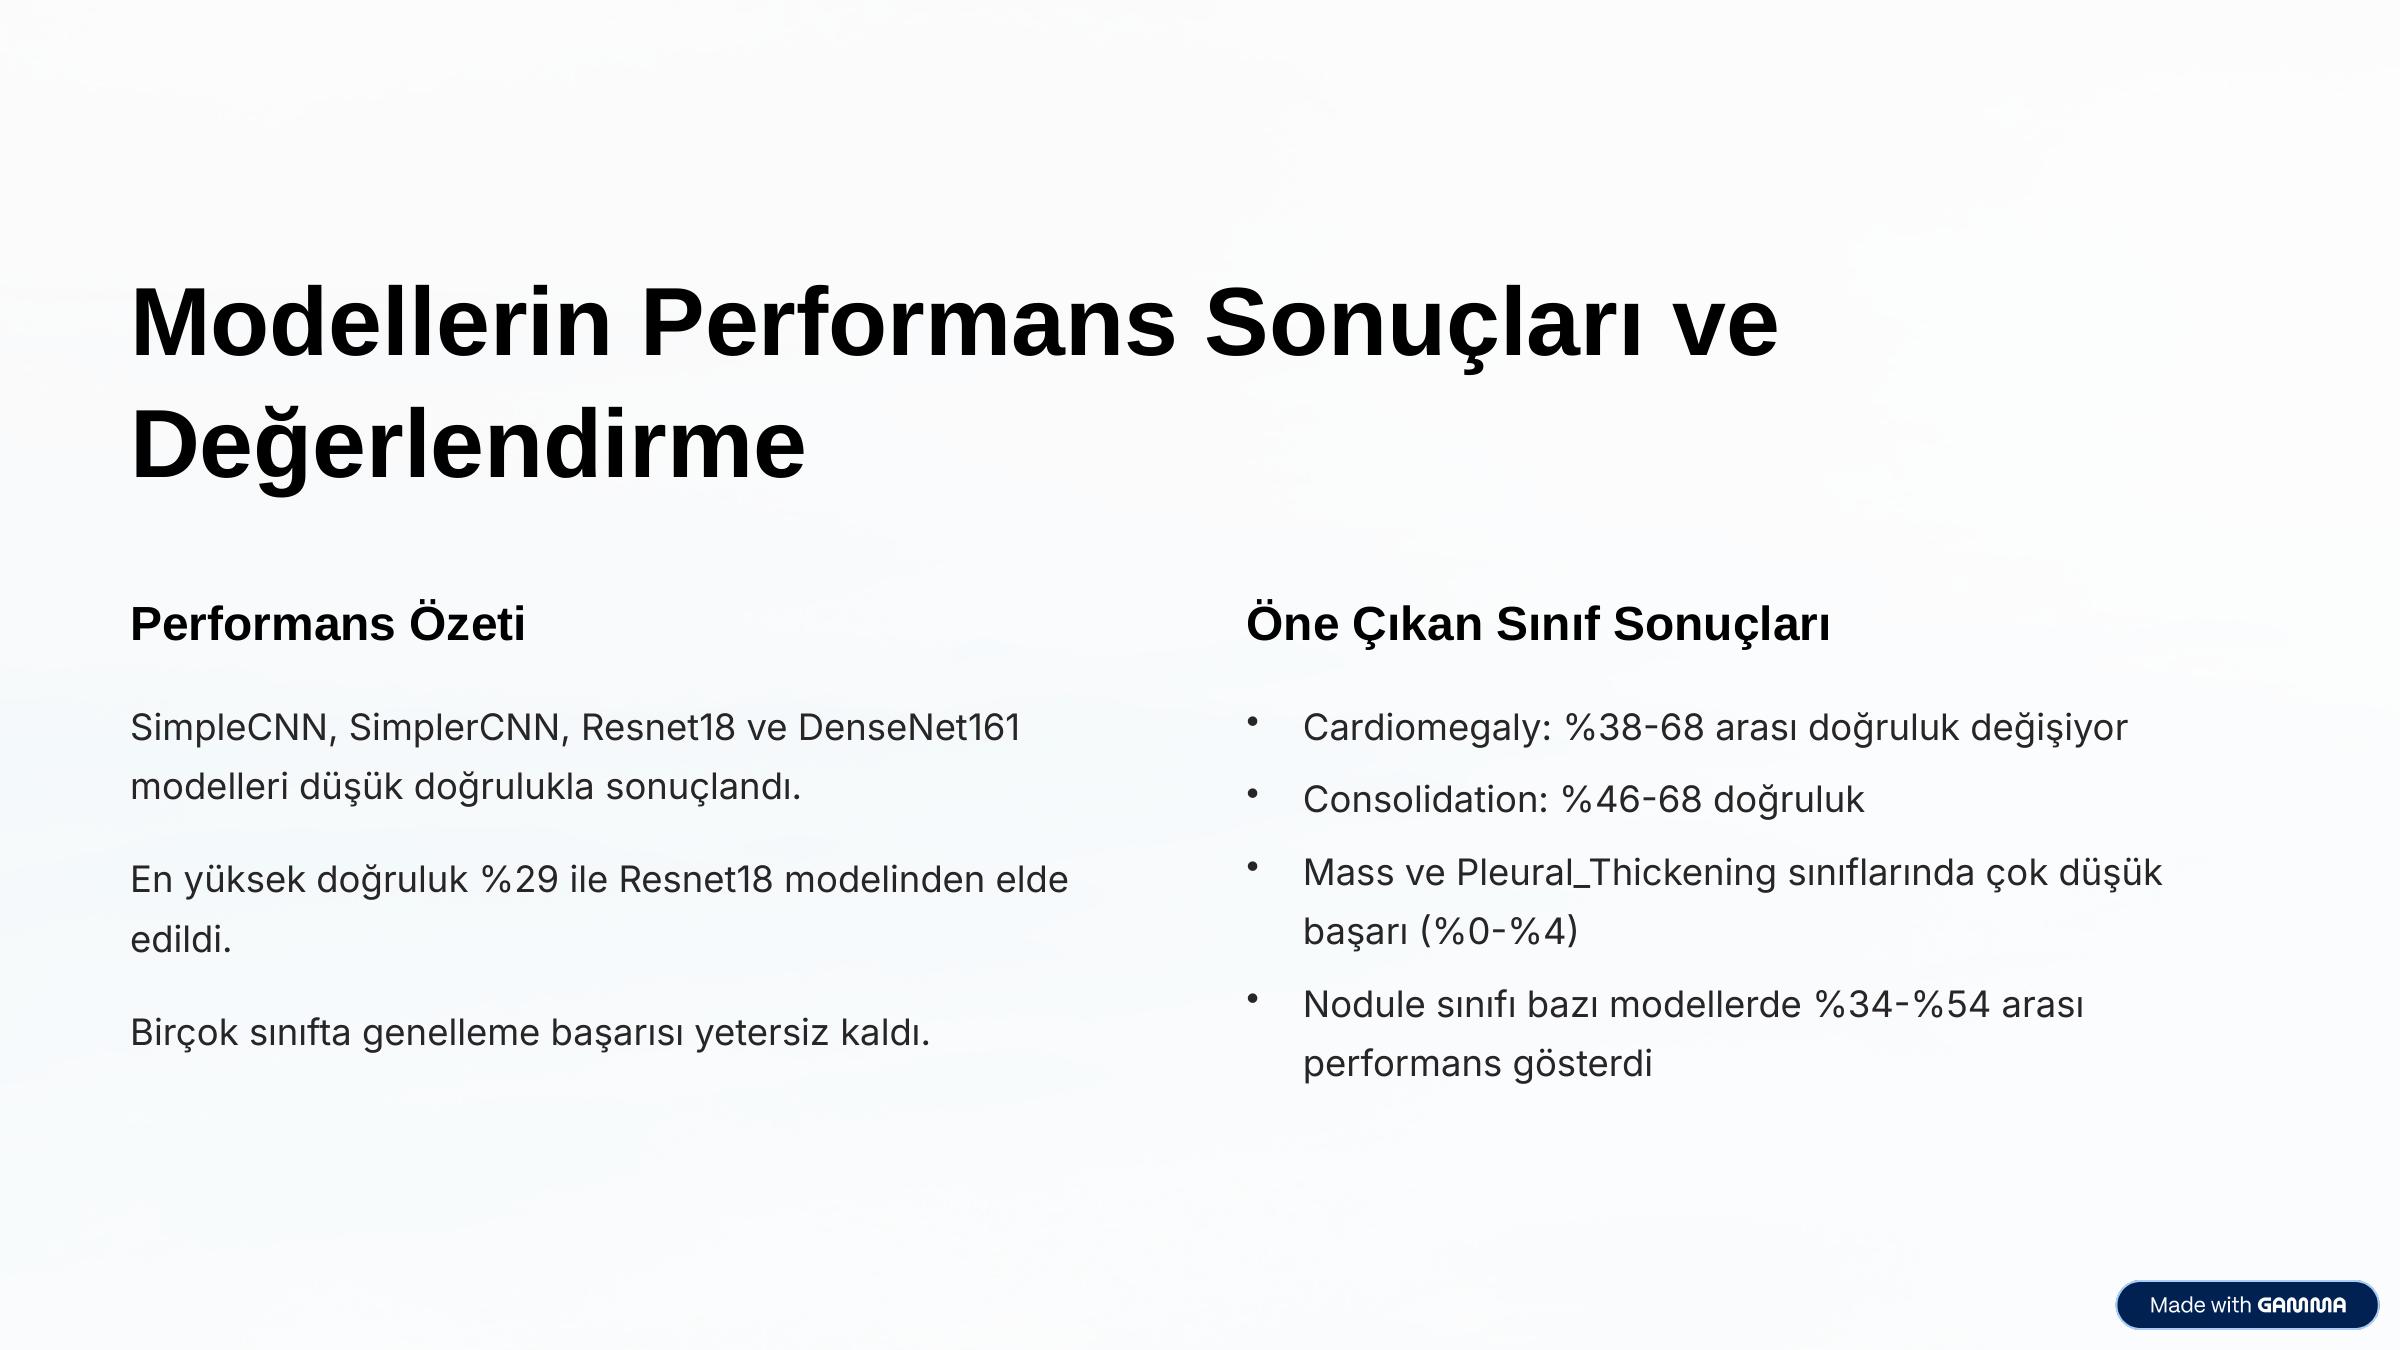

Modellerin Performans Sonuçları ve Değerlendirme
Performans Özeti
Öne Çıkan Sınıf Sonuçları
SimpleCNN, SimplerCNN, Resnet18 ve DenseNet161 modelleri düşük doğrulukla sonuçlandı.
Cardiomegaly: %38-68 arası doğruluk değişiyor
Consolidation: %46-68 doğruluk
Mass ve Pleural_Thickening sınıflarında çok düşük başarı (%0-%4)
En yüksek doğruluk %29 ile Resnet18 modelinden elde edildi.
Nodule sınıfı bazı modellerde %34-%54 arası performans gösterdi
Birçok sınıfta genelleme başarısı yetersiz kaldı.